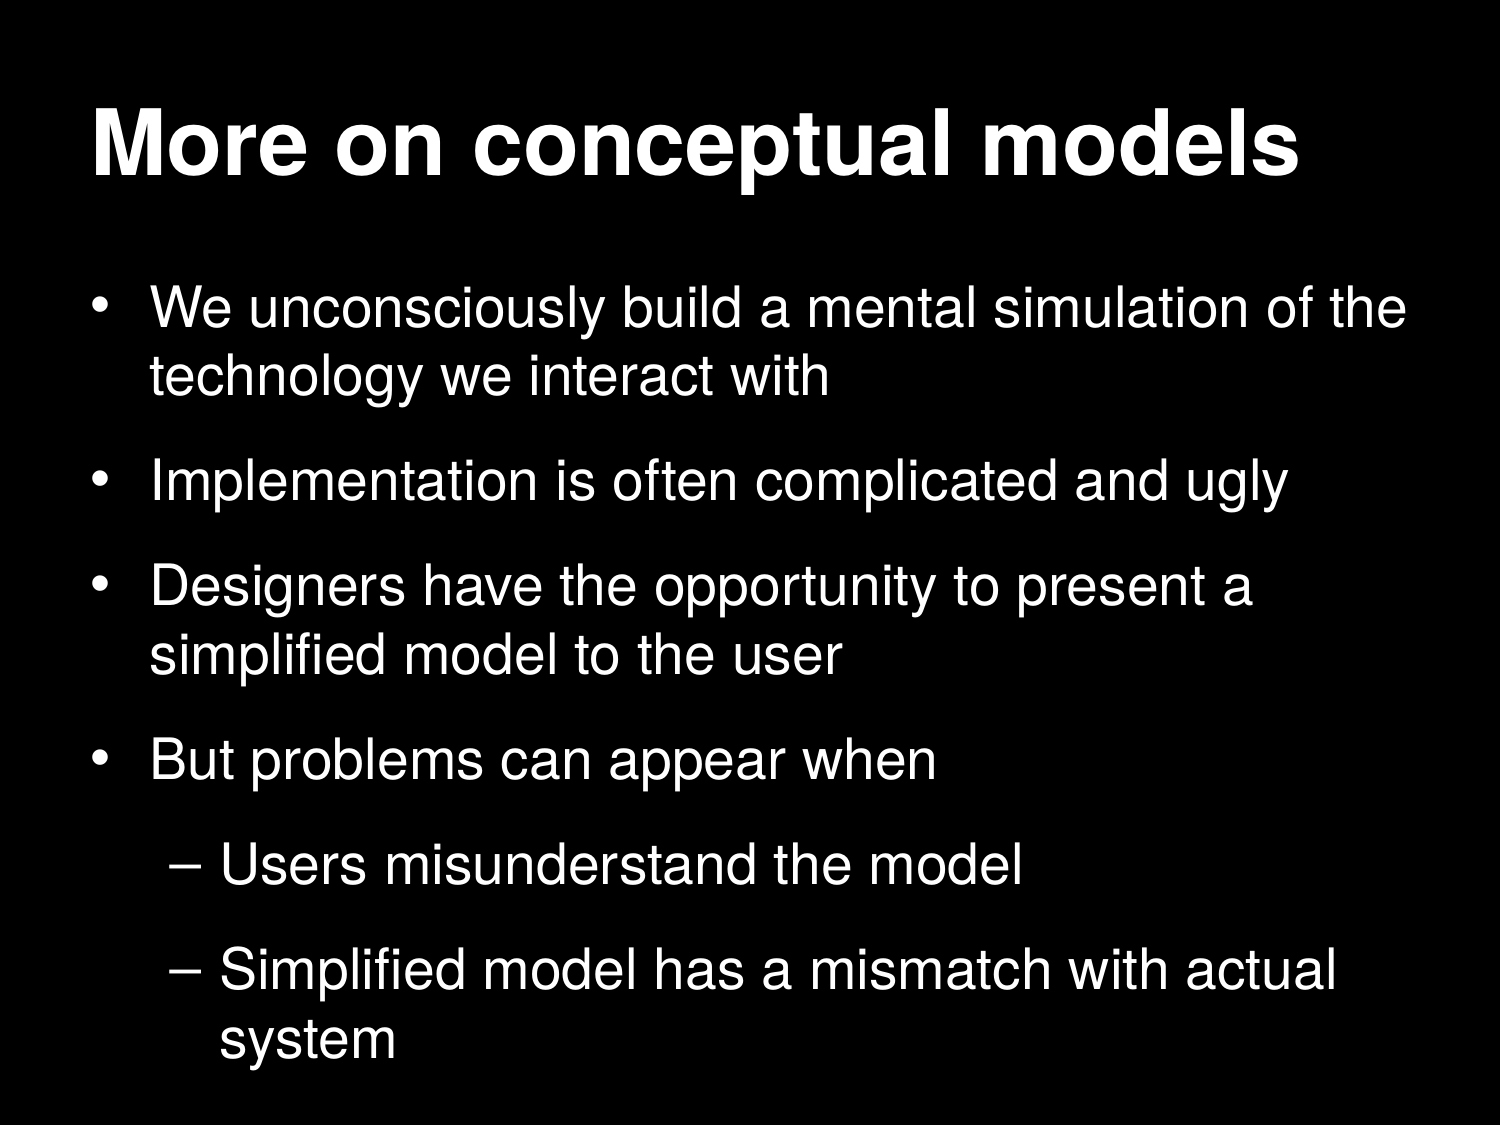

# More on conceptual models
We unconsciously build a mental simulation of the technology we interact with
Implementation is often complicated and ugly
Designers have the opportunity to present a simplified model to the user
But problems can appear when
Users misunderstand the model
Simplified model has a mismatch with actual system